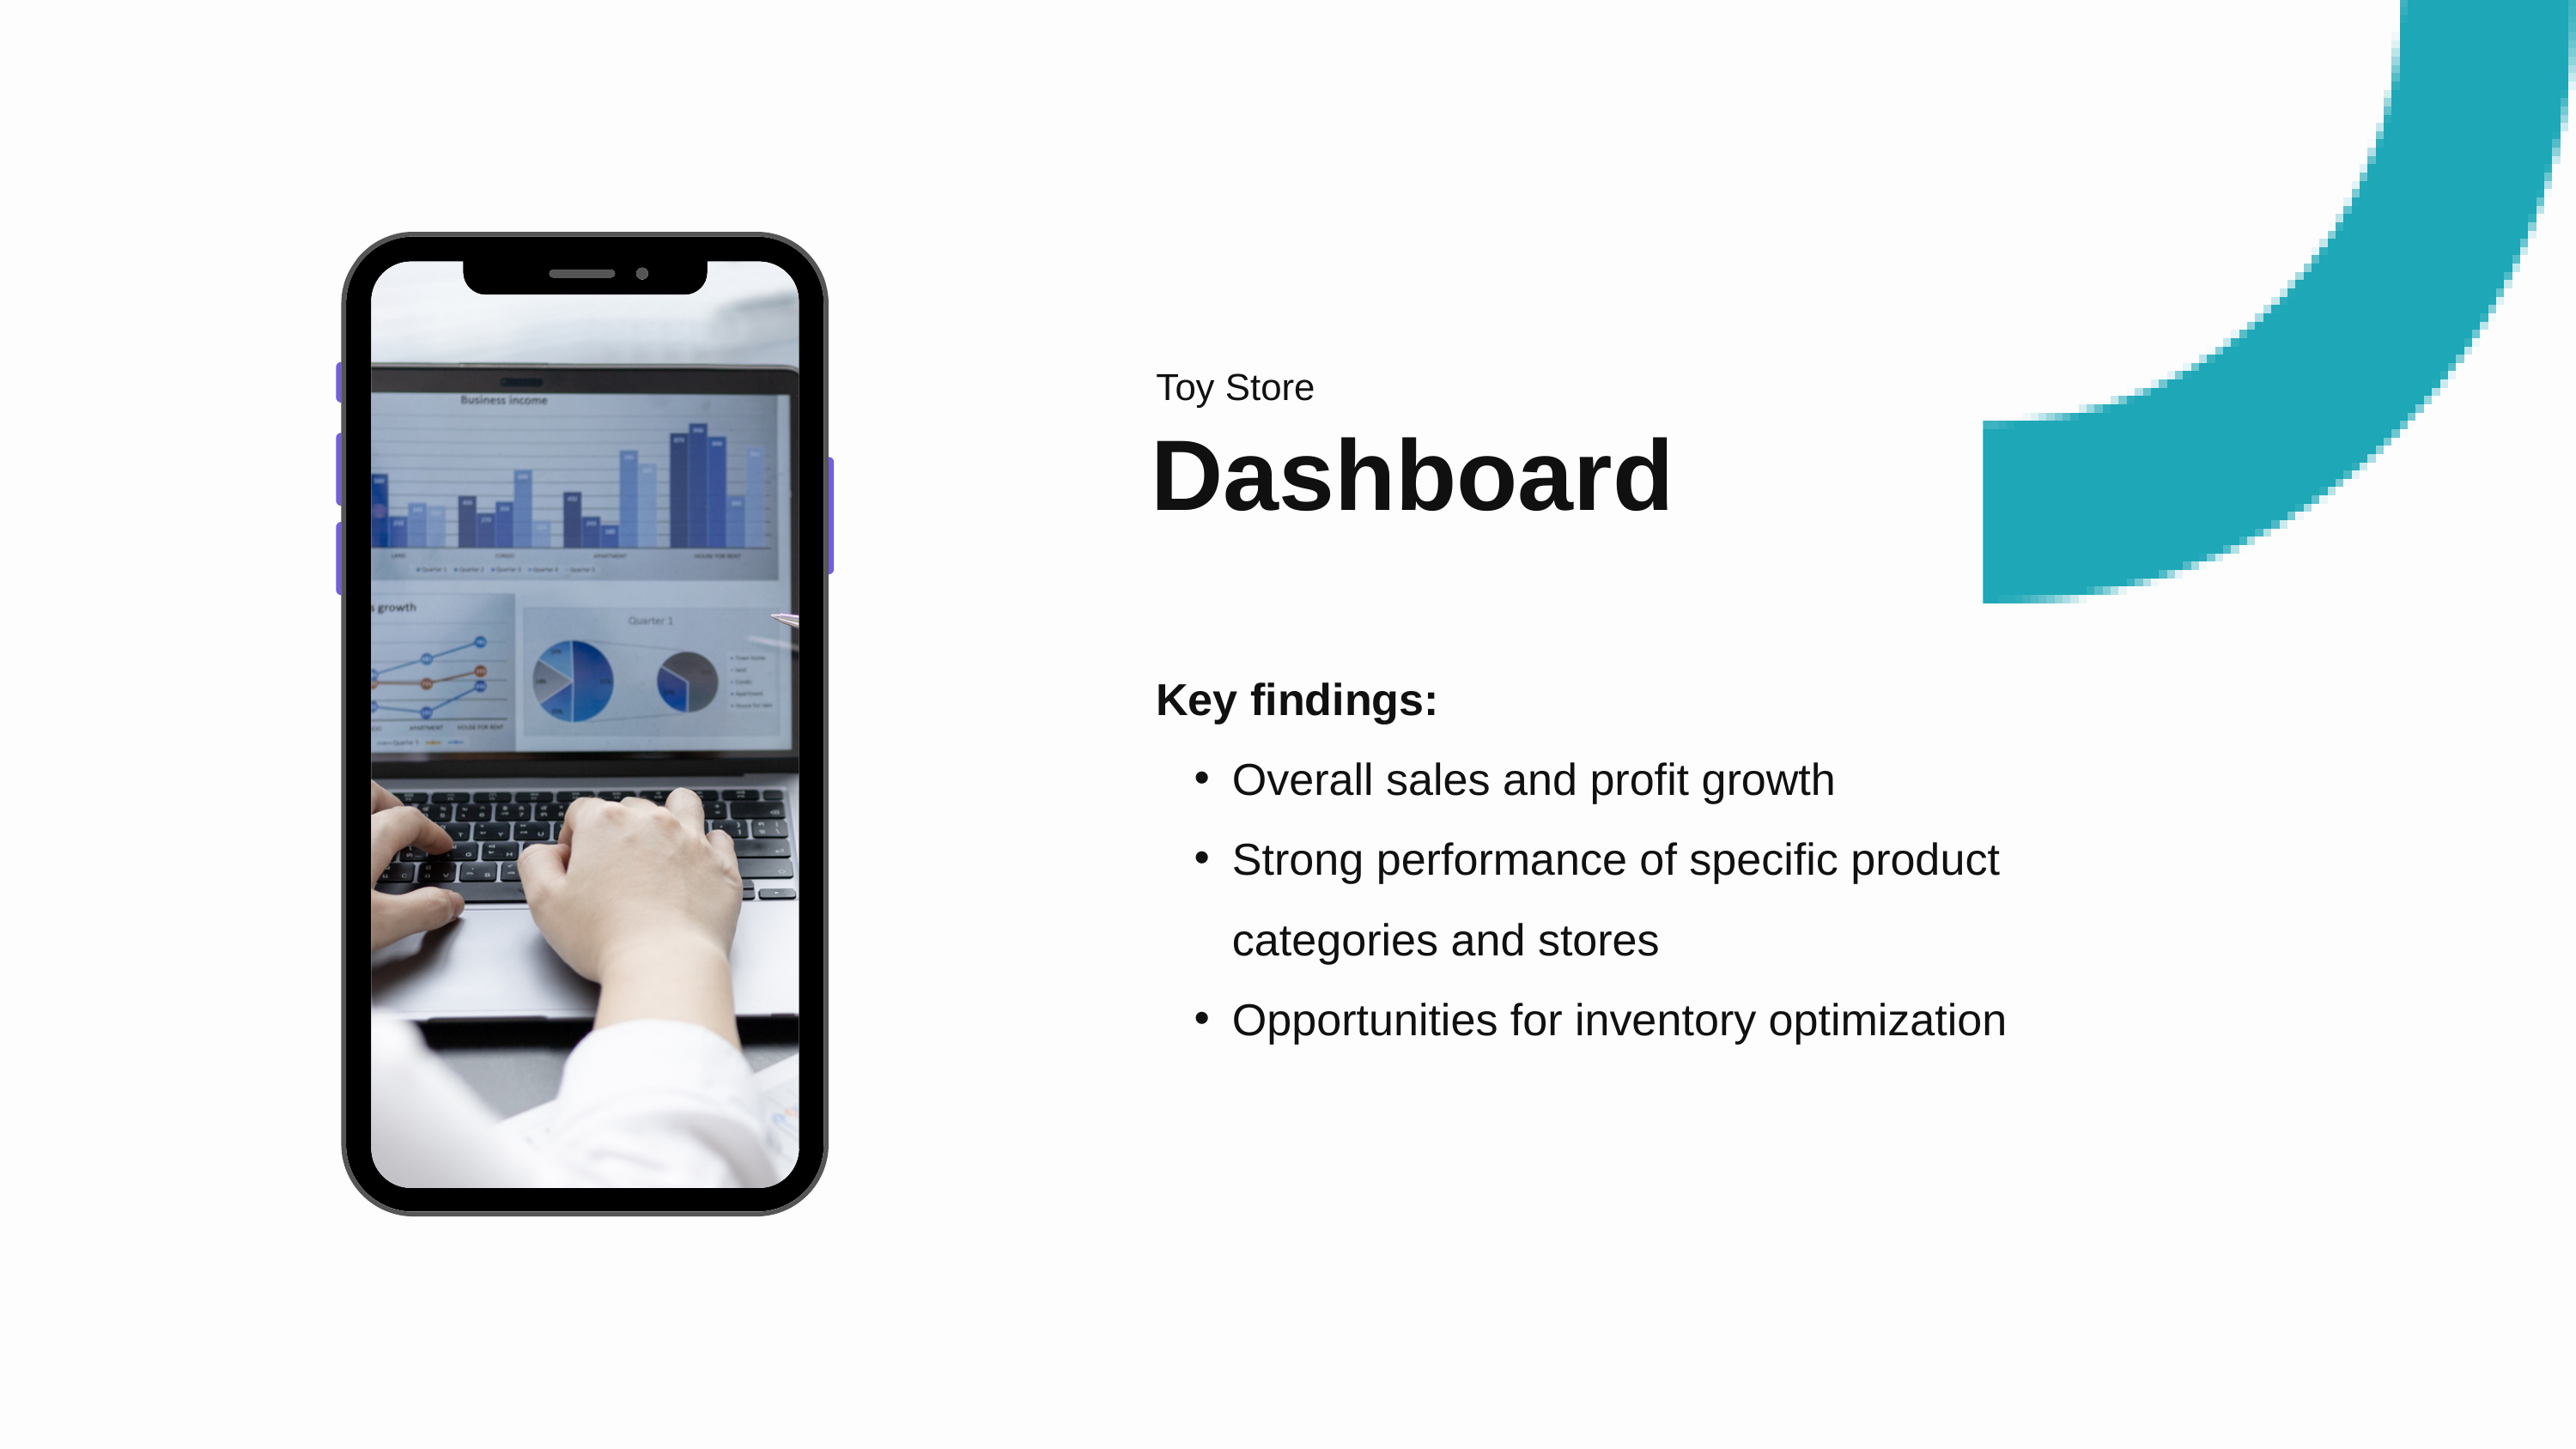

Toy Store
Dashboard
Key findings:
Overall sales and profit growth
Strong performance of specific product categories and stores
Opportunities for inventory optimization

10K+
1K+
75K
Advertising
Production
Others Thing